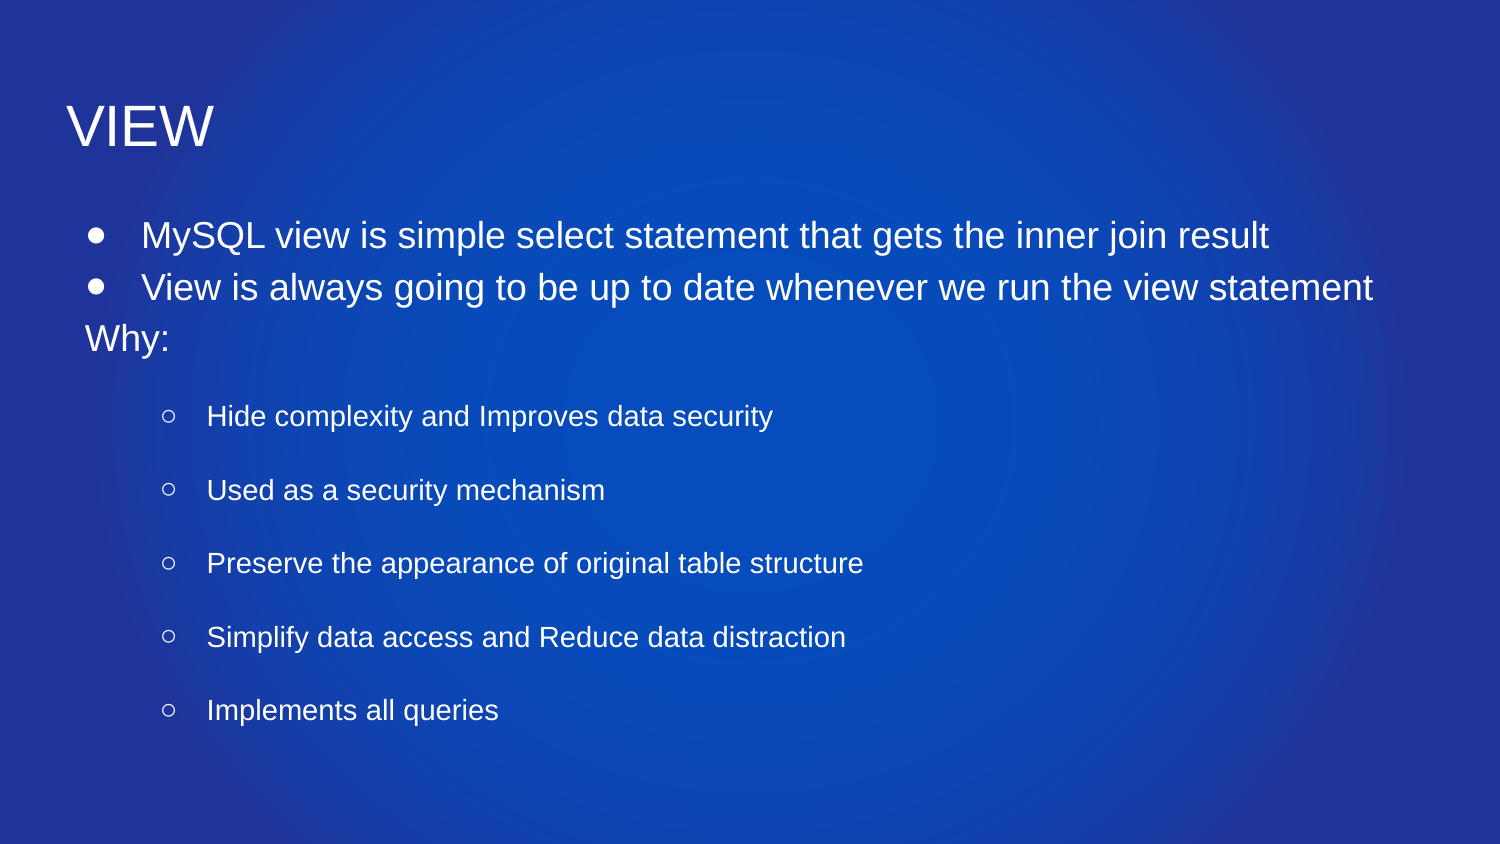

# VIEW
MySQL view is simple select statement that gets the inner join result
View is always going to be up to date whenever we run the view statement
Why:
Hide complexity and Improves data security
Used as a security mechanism
Preserve the appearance of original table structure
Simplify data access and Reduce data distraction
Implements all queries